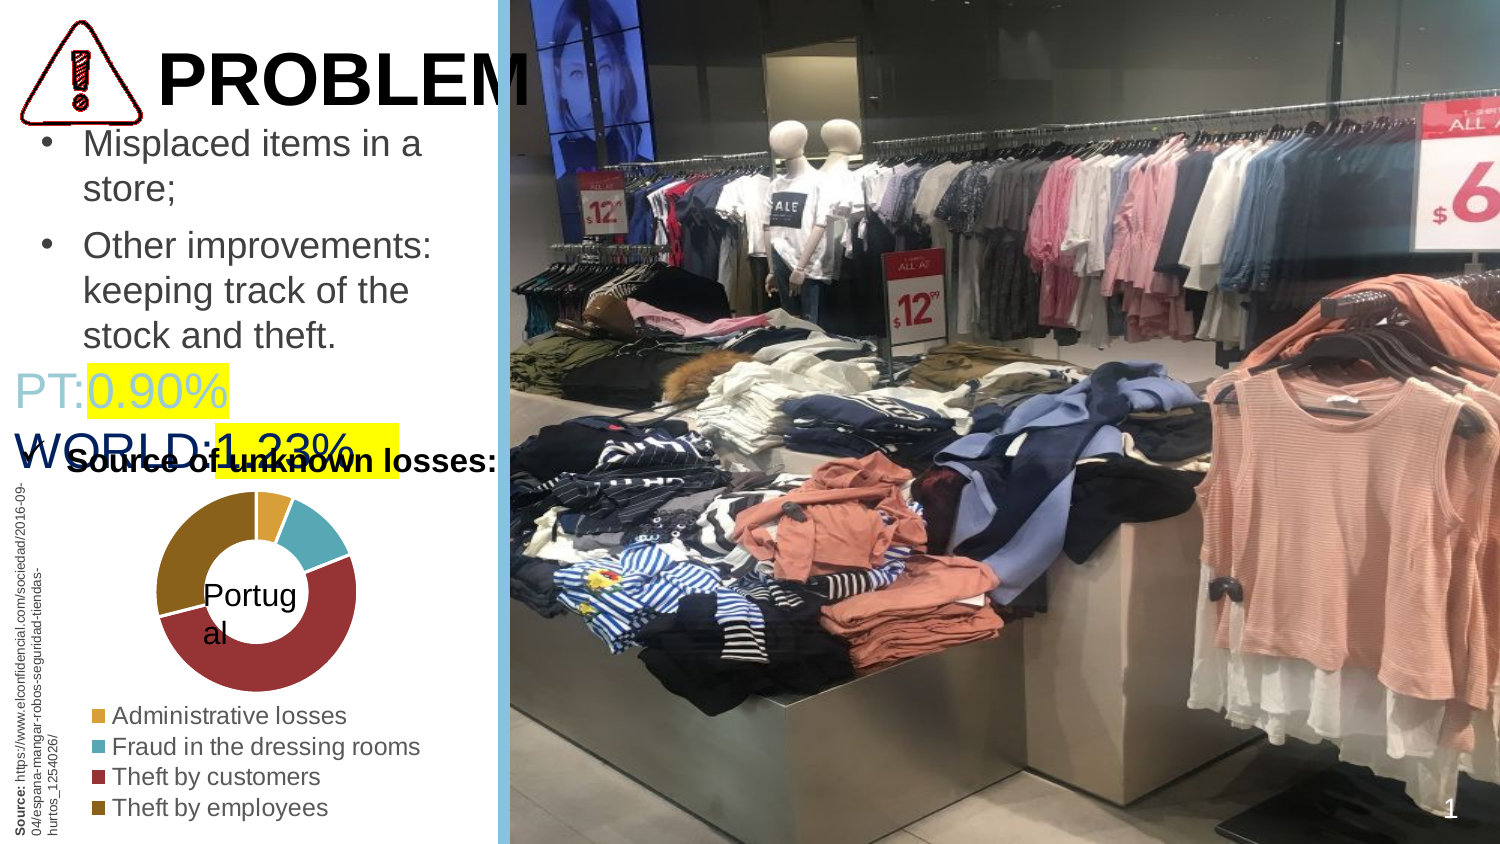

Problem

Misplaced items in a store;
Other improvements: keeping track of the stock and theft.
PT:0.90%  WORLD:1.23%
Source of unknown losses:

### Chart

| Category | Vendas |
|---|---|
| Administrative losses | 6.0 |
| Fraud in the dressing rooms | 13.0 |
| Theft by customers | 52.0 |
| Theft by employees | 29.0 |
Portugal
Source: https://www.elconfidencial.com/sociedad/2016-09-04/espana-mangar-robos-seguridad-tiendas-hurtos_1254026/
1